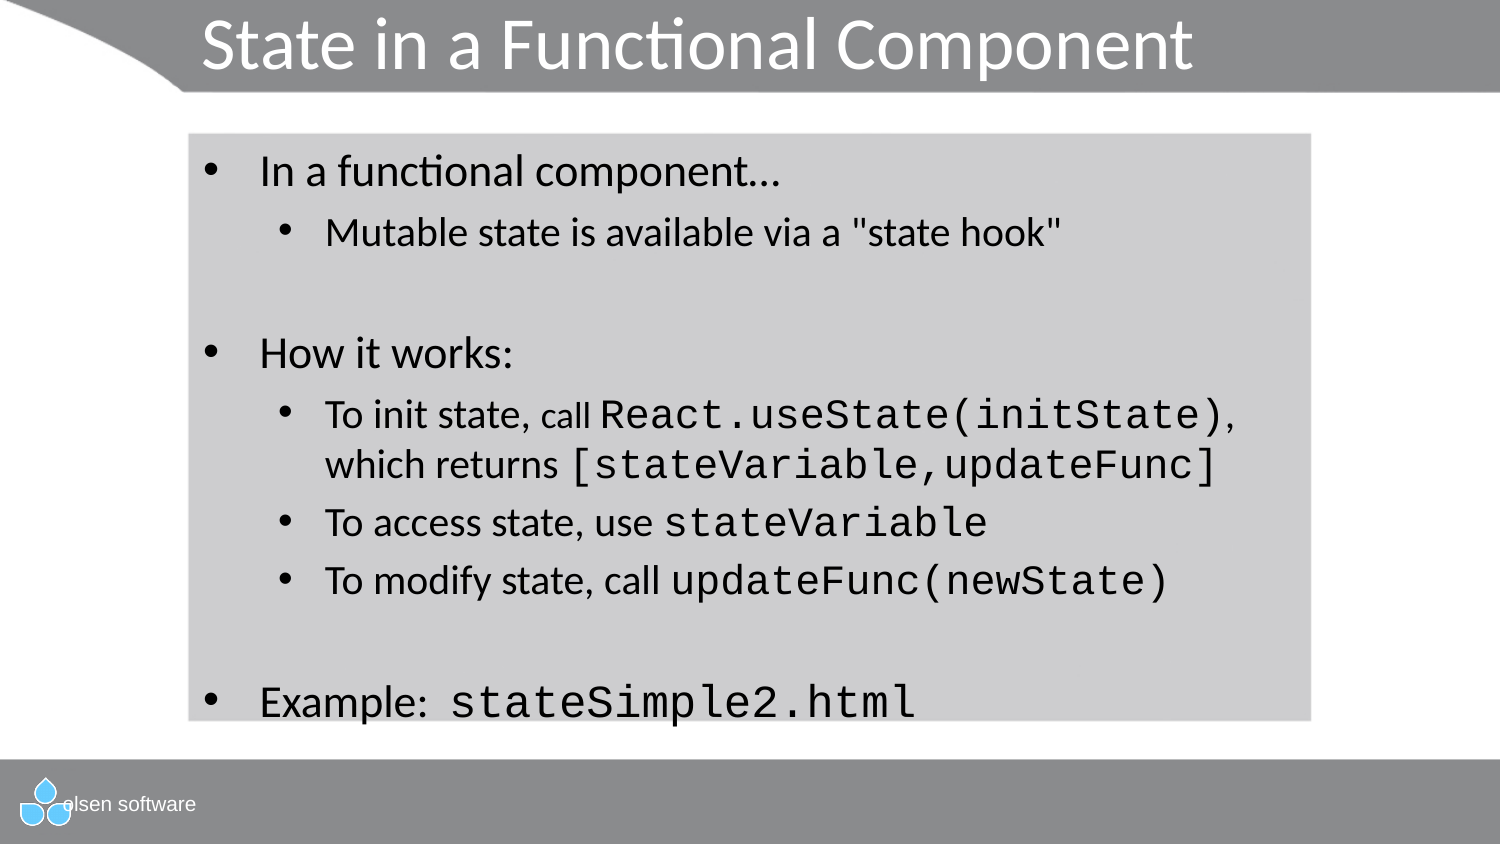

# State in a Functional Component
In a functional component…
Mutable state is available via a "state hook"

How it works:
To init state, call React.useState(initState), which returns [stateVariable,updateFunc]
To access state, use stateVariable
To modify state, call updateFunc(newState)

Example:  stateSimple2.html